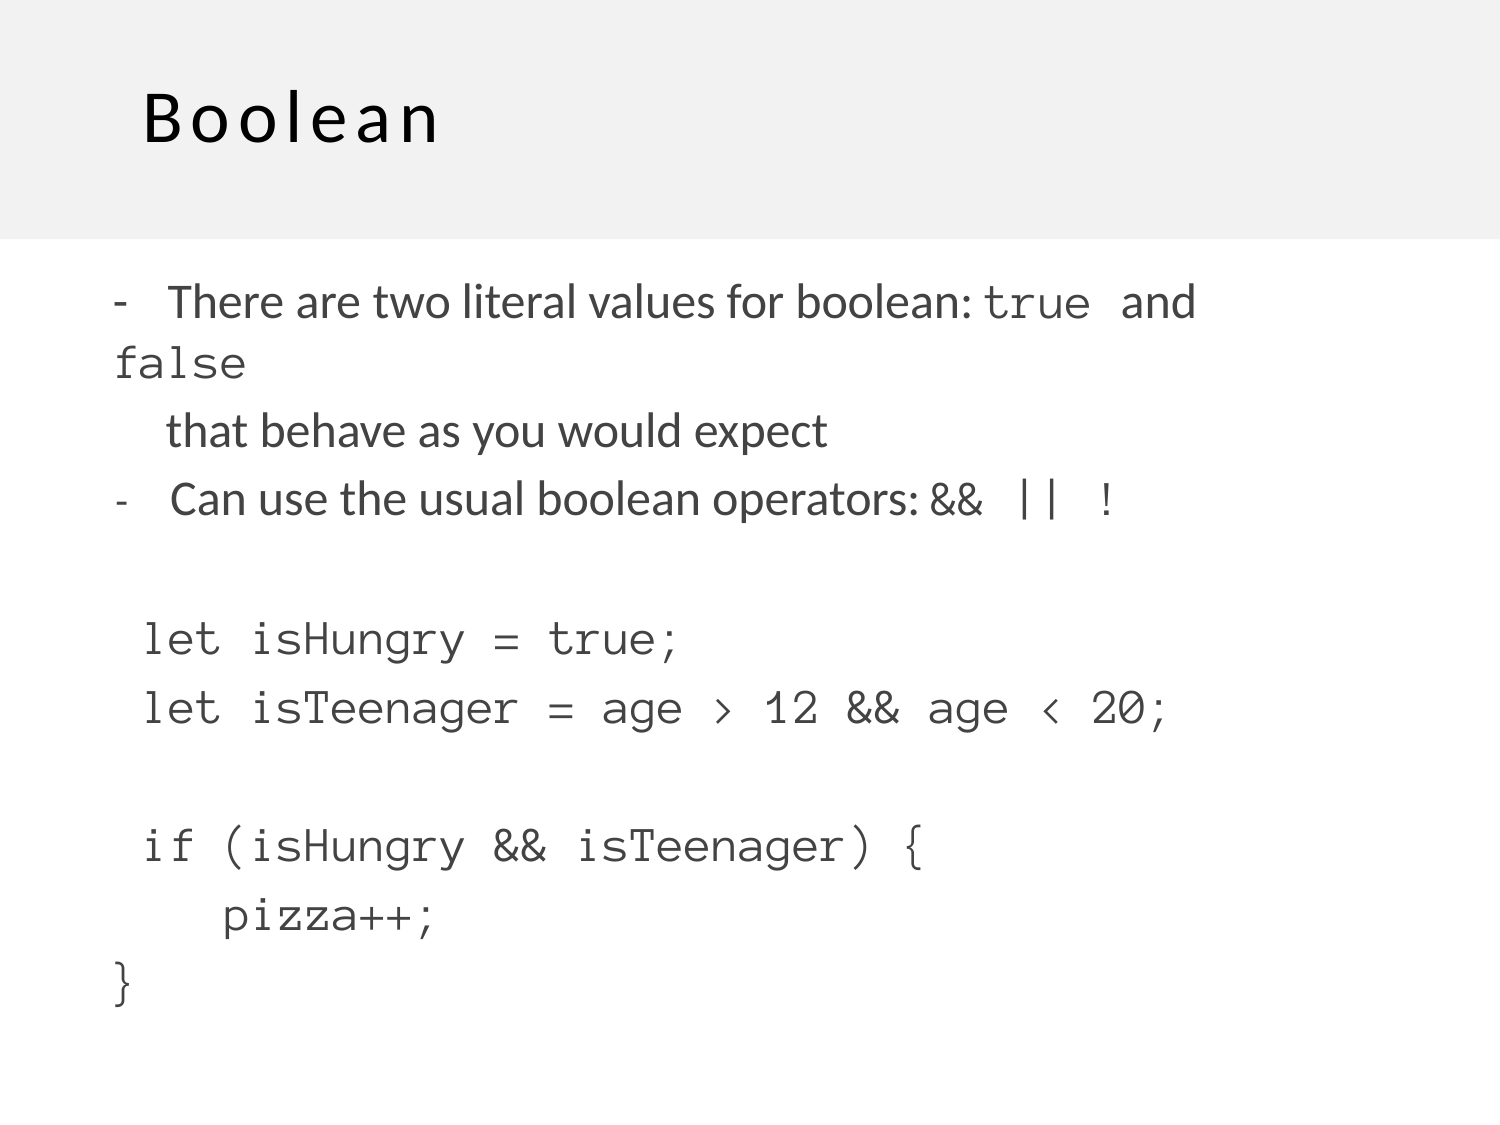

# Boolean
-	There are two literal values for boolean: true and false
that behave as you would expect
-	Can use the usual boolean operators: && || !

let isHungry = true;
let isTeenager = age > 12 && age < 20;

if (isHungry && isTeenager) {  pizza++;
}